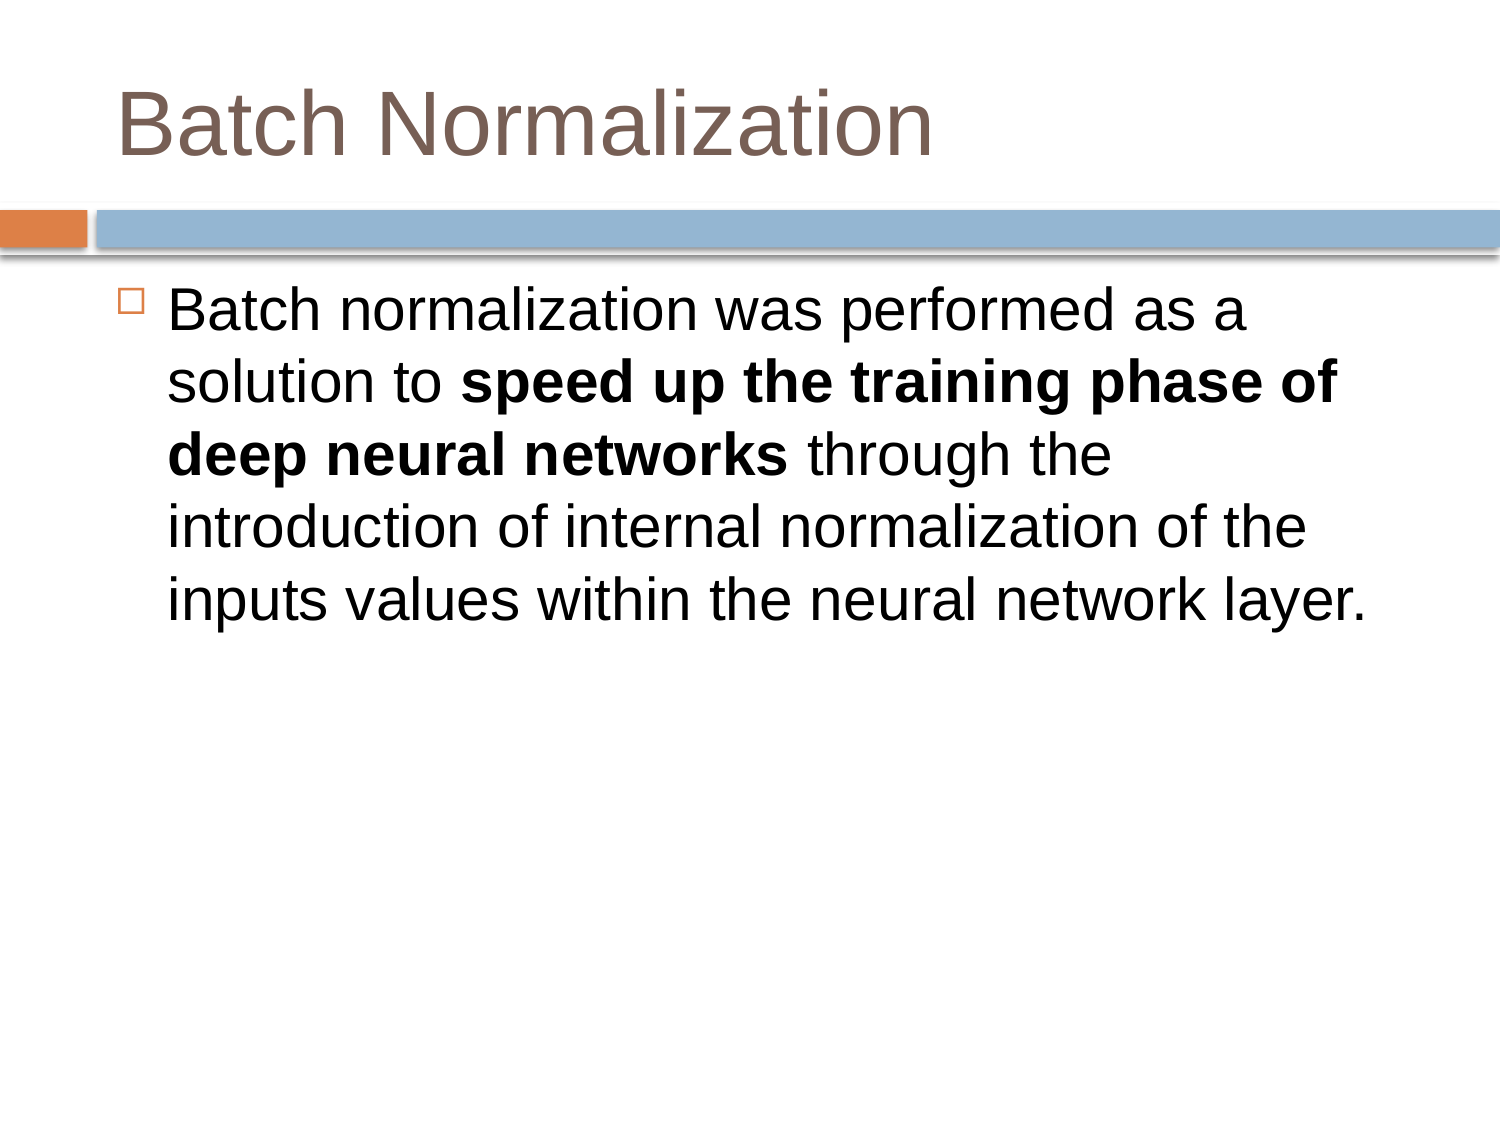

# Batch Normalization
Batch normalization was performed as a solution to speed up the training phase of deep neural networks through the introduction of internal normalization of the inputs values within the neural network layer.